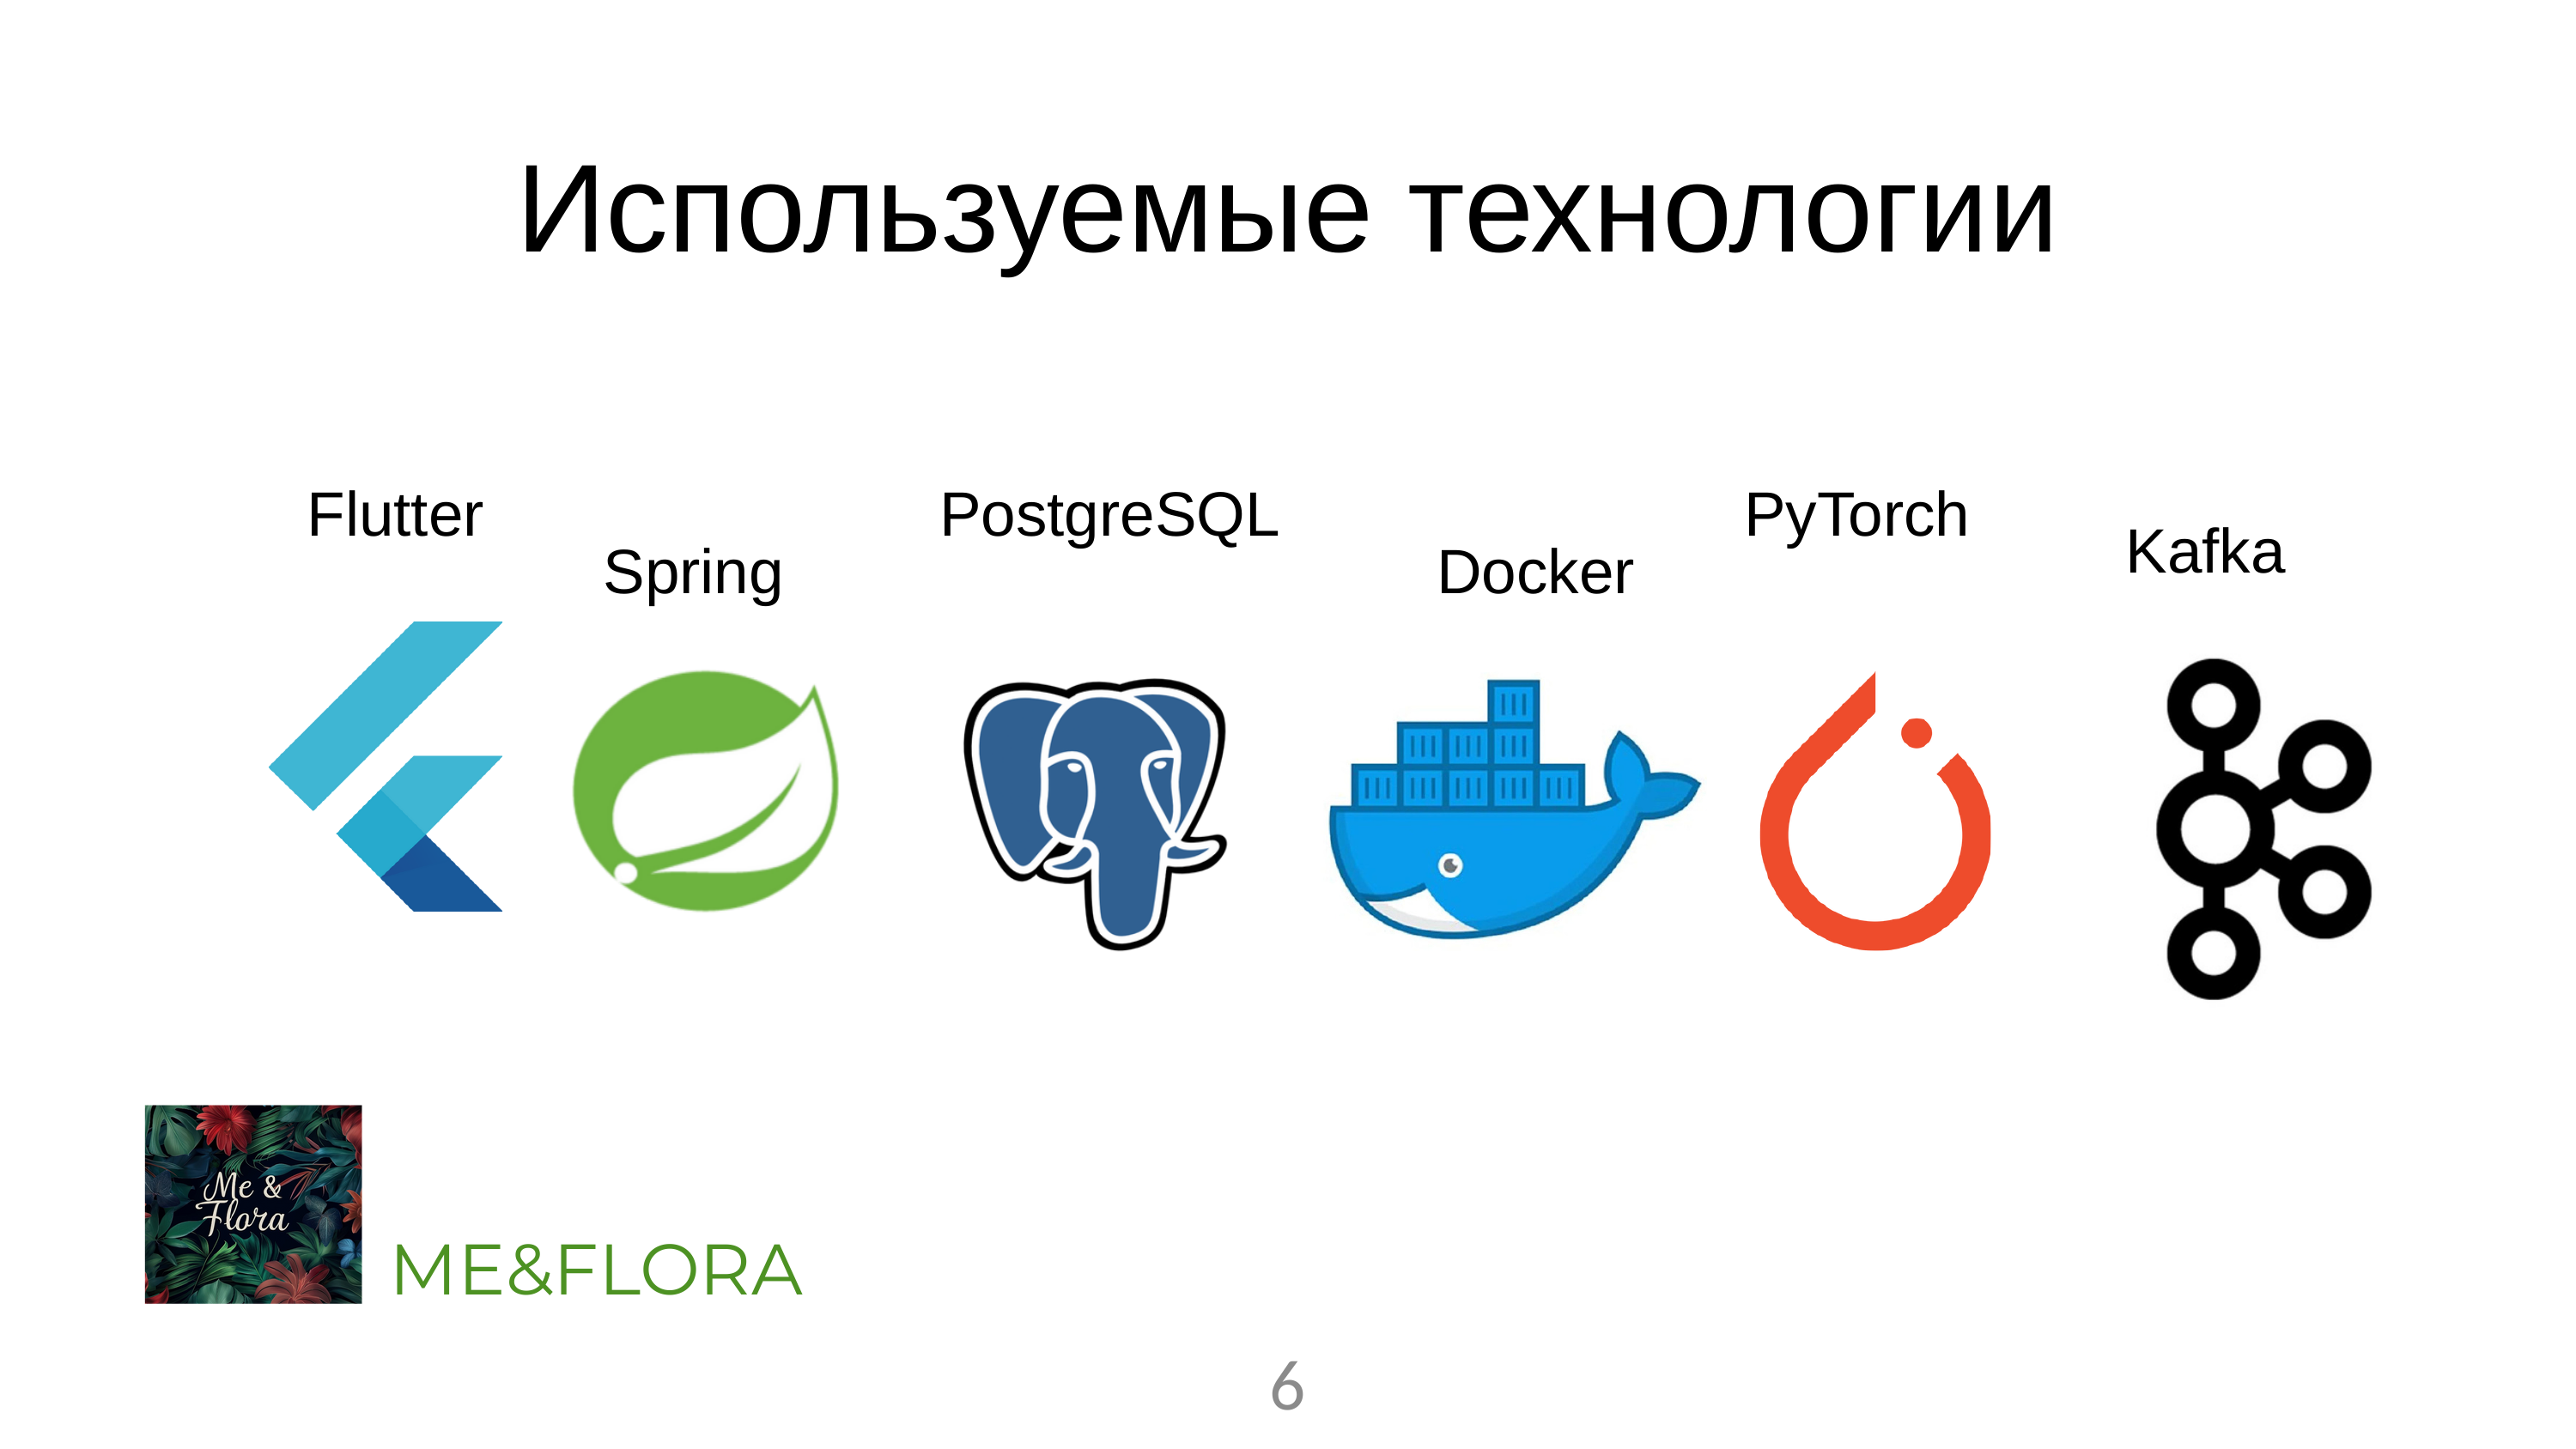

Используемые технологии
Flutter
PostgreSQL
PyTorch
Kafka
Spring
Docker

ME&FLORA
6